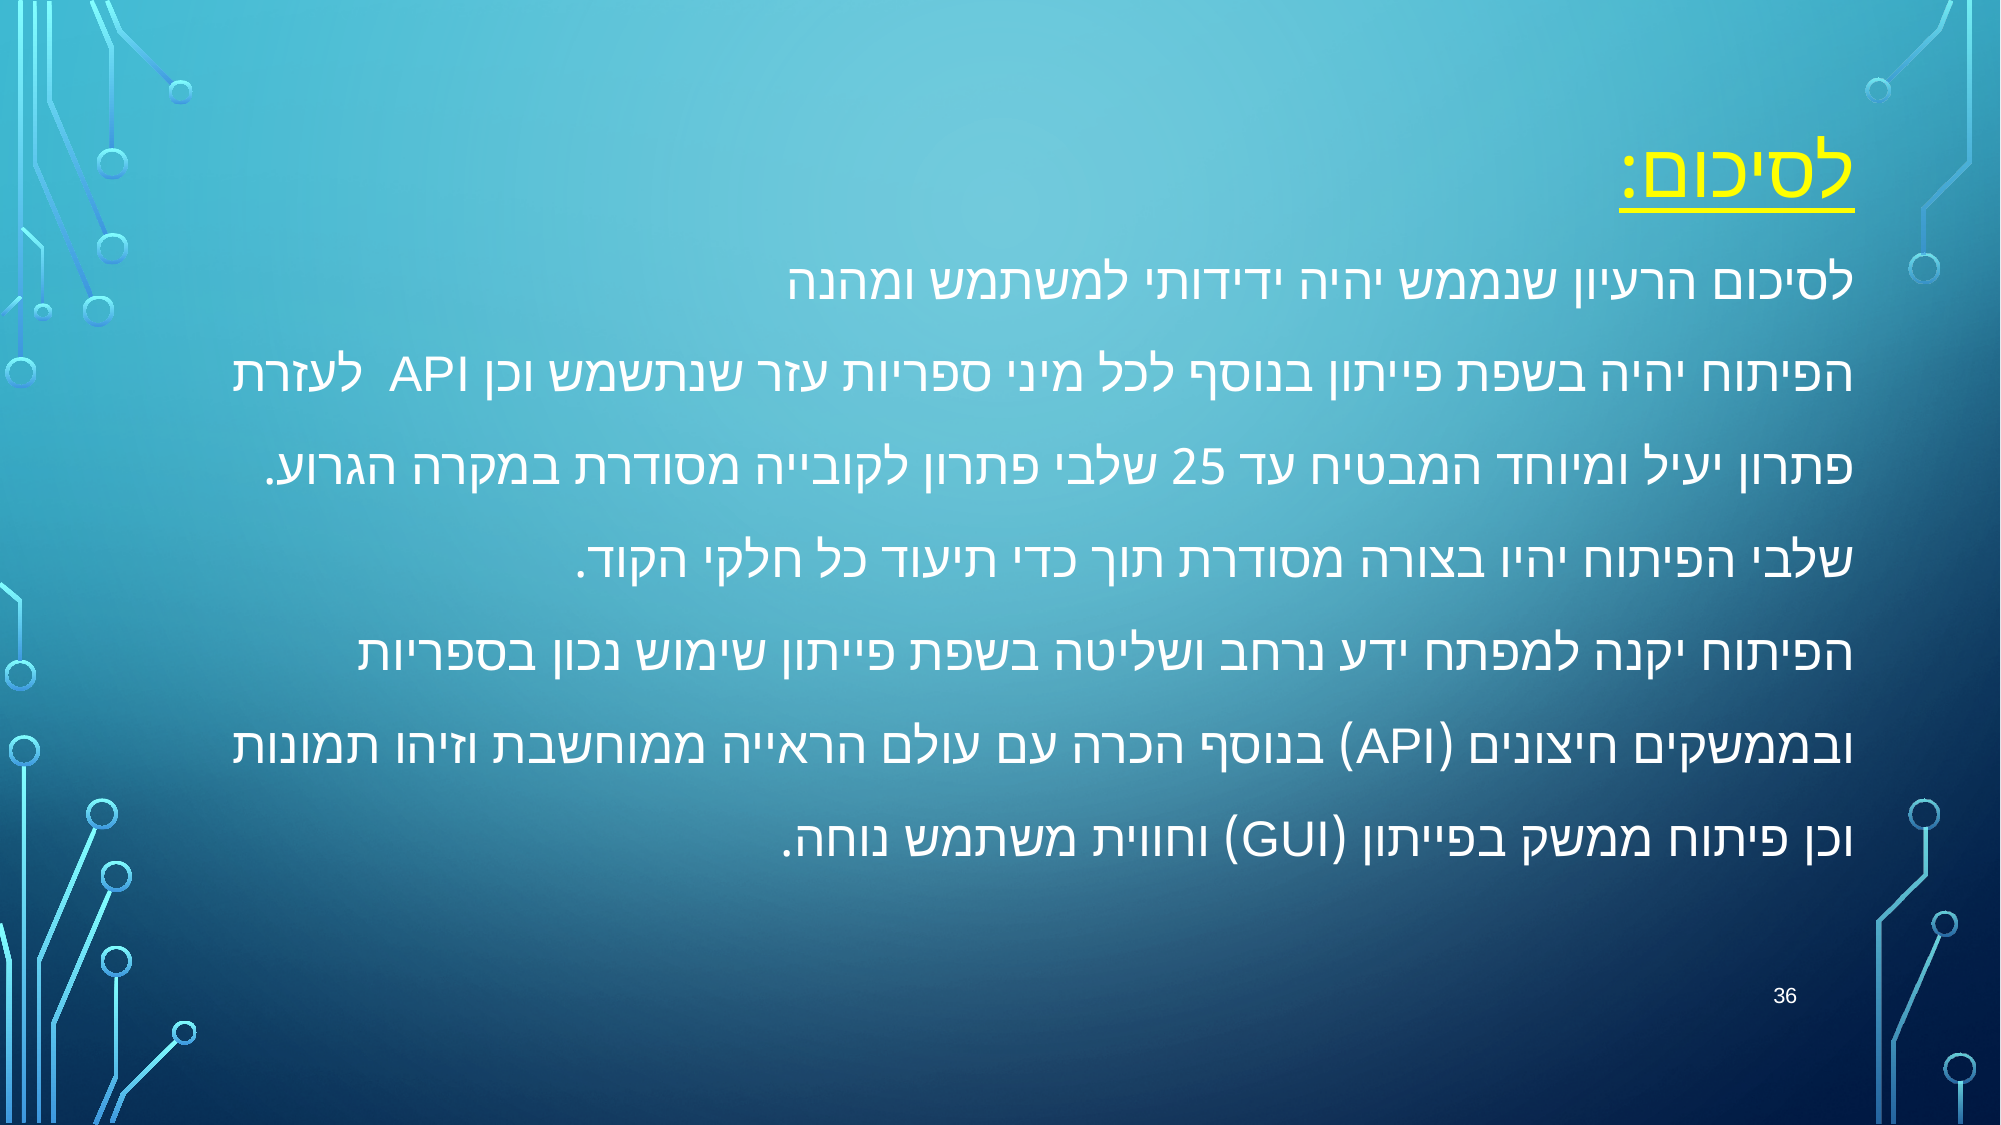

# לסיכום:
לסיכום הרעיון שנממש יהיה ידידותי למשתמש ומהנה
הפיתוח יהיה בשפת פייתון בנוסף לכל מיני ספריות עזר שנתשמש וכן API  לעזרת
פתרון יעיל ומיוחד המבטיח עד 25 שלבי פתרון לקובייה מסודרת במקרה הגרוע.
שלבי הפיתוח יהיו בצורה מסודרת תוך כדי תיעוד כל חלקי הקוד.
הפיתוח יקנה למפתח ידע נרחב ושליטה בשפת פייתון שימוש נכון בספריות
ובממשקים חיצונים (API) בנוסף הכרה עם עולם הראייה ממוחשבת וזיהו תמונות
וכן פיתוח ממשק בפייתון (GUI) וחווית משתמש נוחה.

36